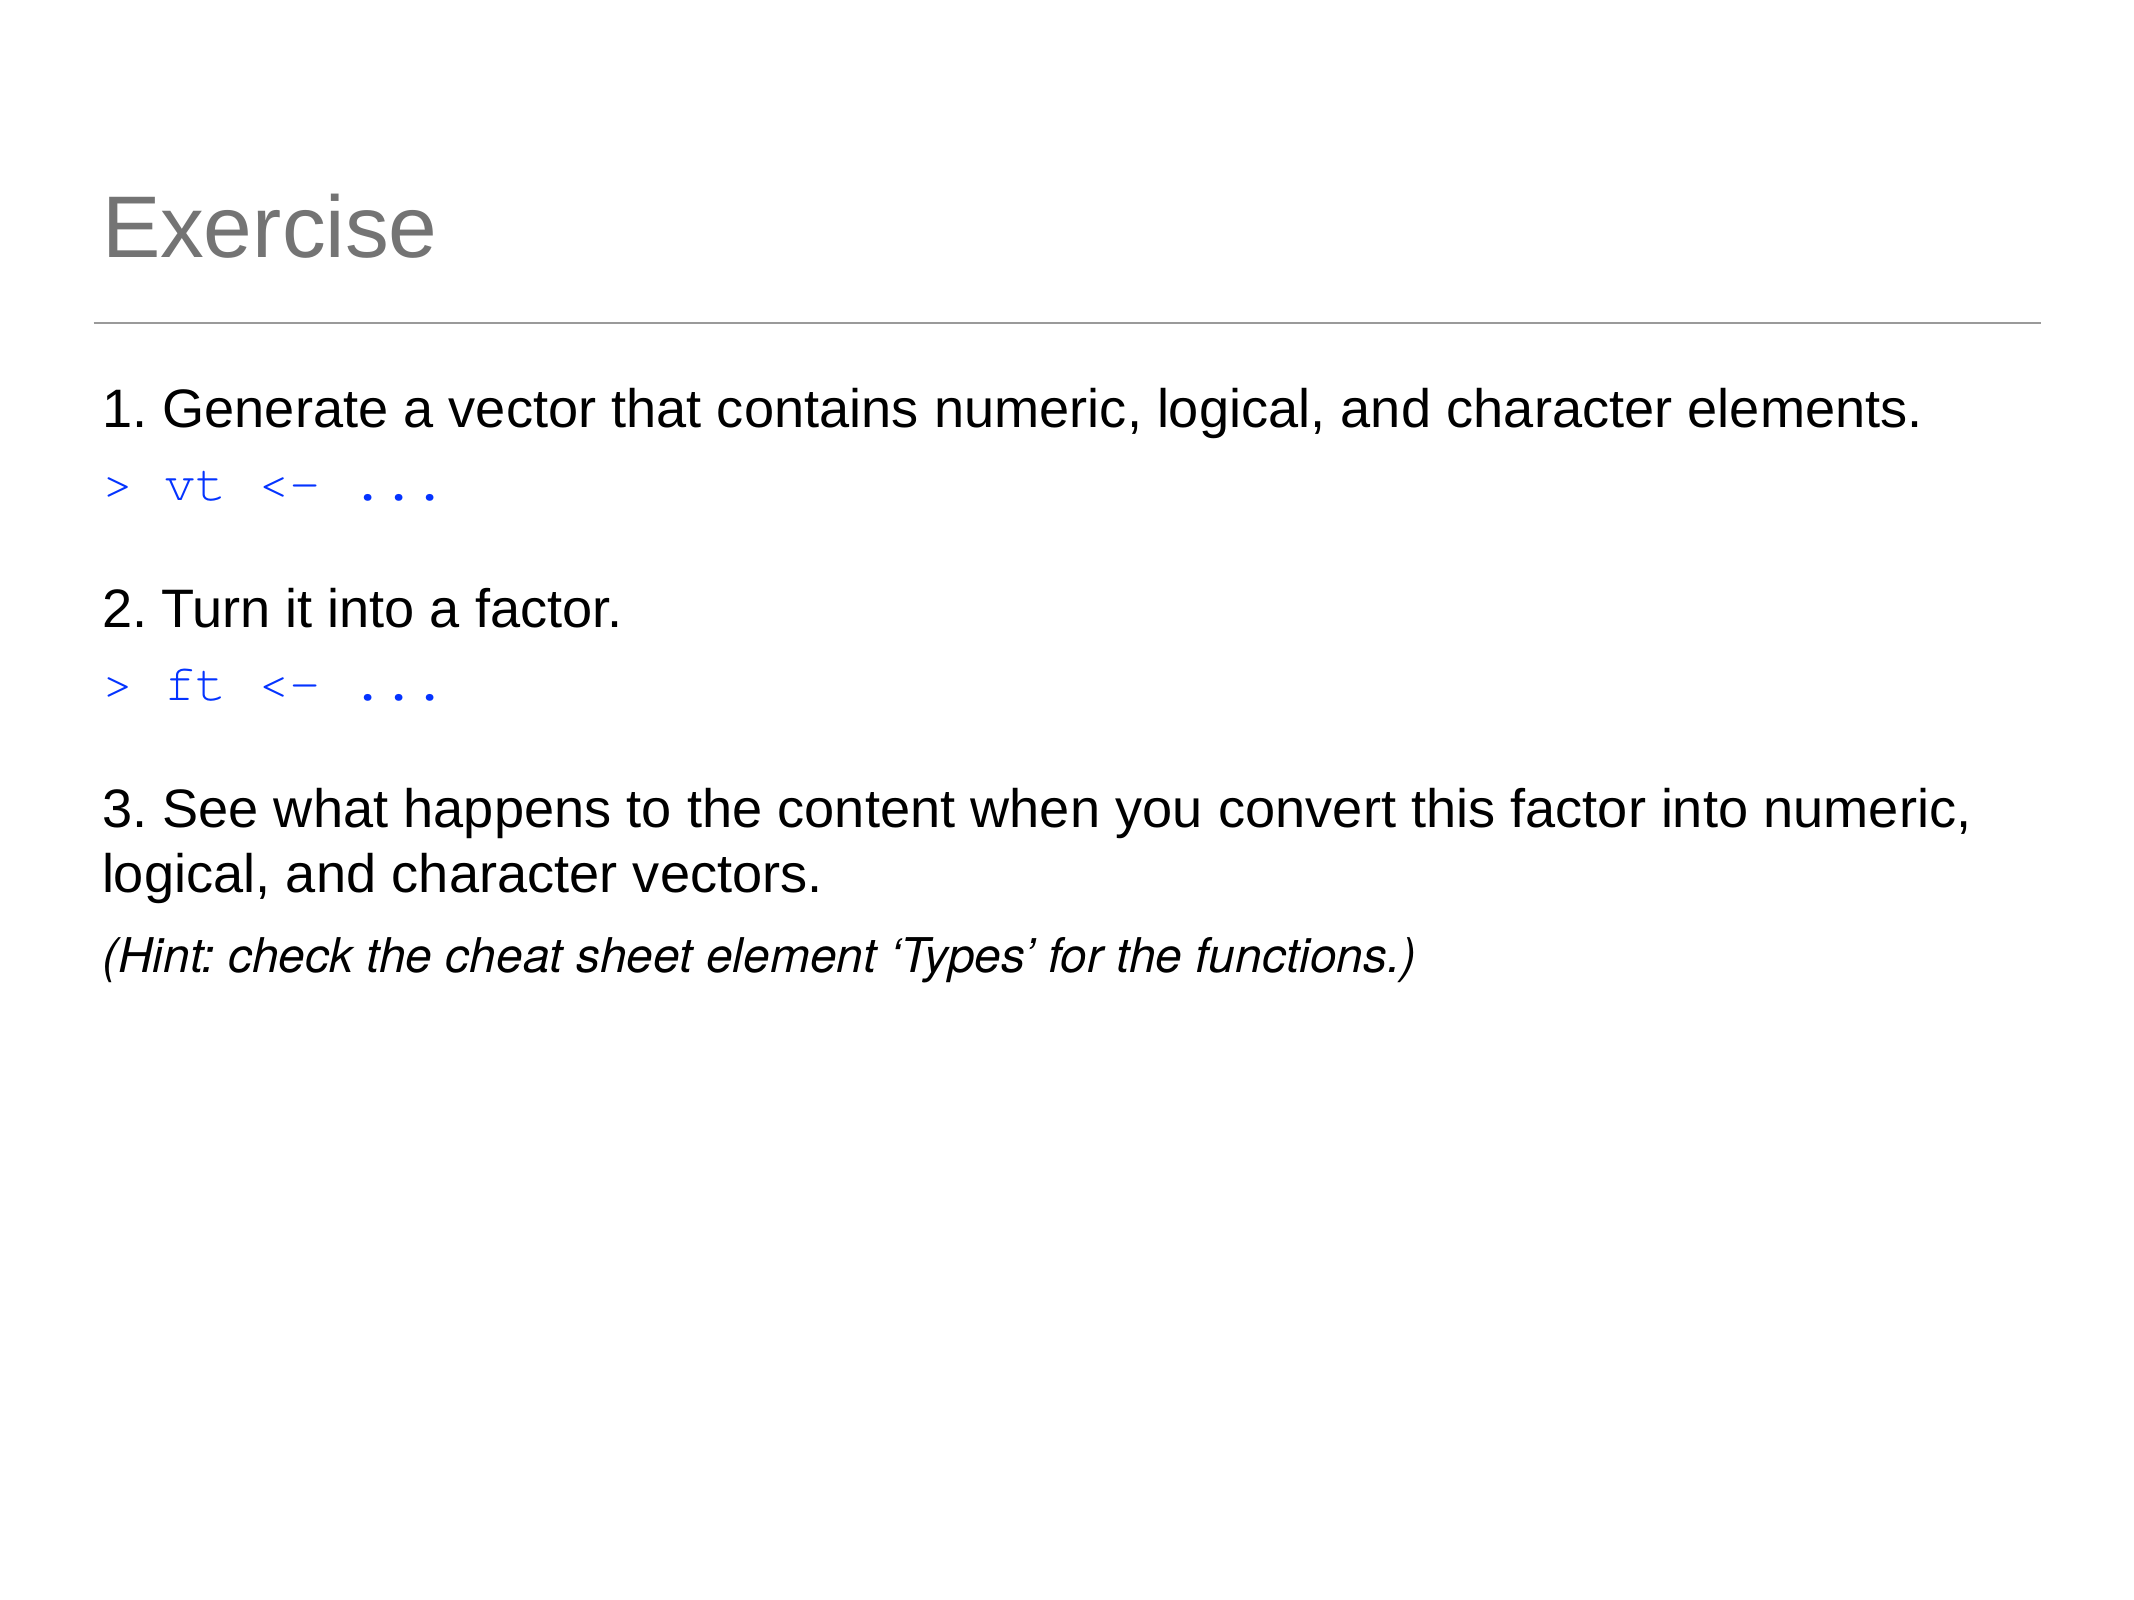

# Exercise
1. Generate a vector that contains numeric, logical, and character elements.
> vt <- ...
2. Turn it into a factor.
> ft <- ...
3. See what happens to the content when you convert this factor into numeric, logical, and character vectors.
(Hint: check the cheat sheet element ‘Types’ for the functions.)